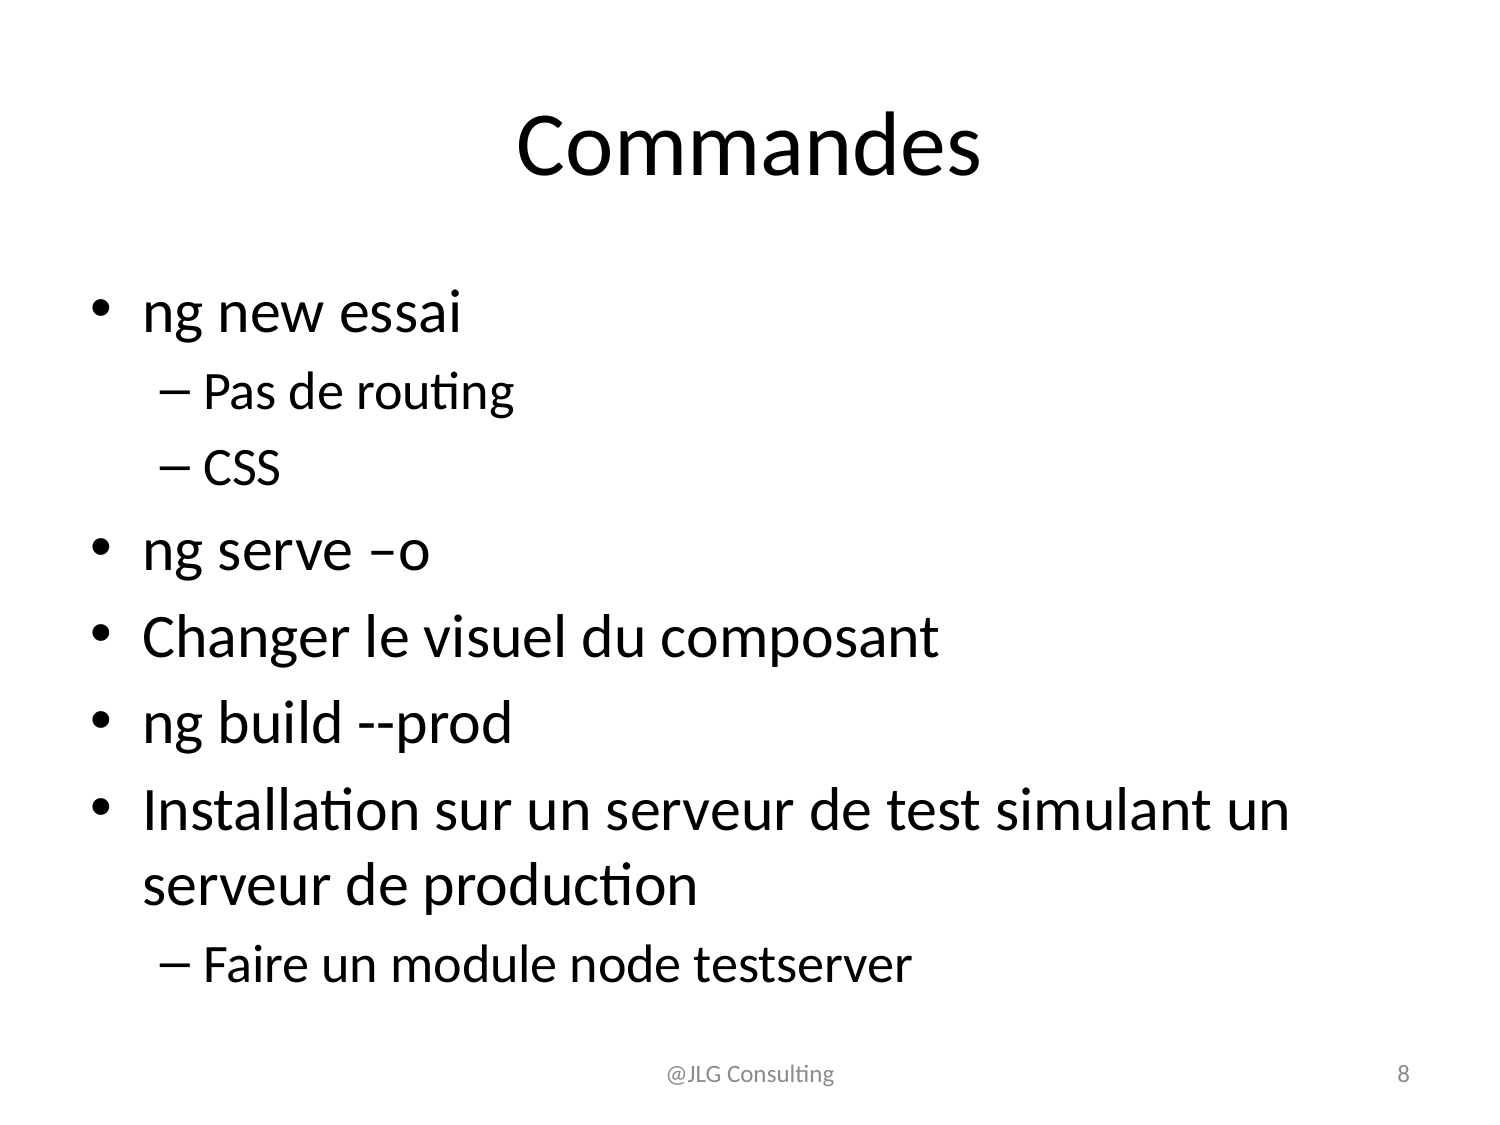

# Commandes
ng new essai
Pas de routing
CSS
ng serve –o
Changer le visuel du composant
ng build --prod
Installation sur un serveur de test simulant un serveur de production
Faire un module node testserver
@JLG Consulting
8